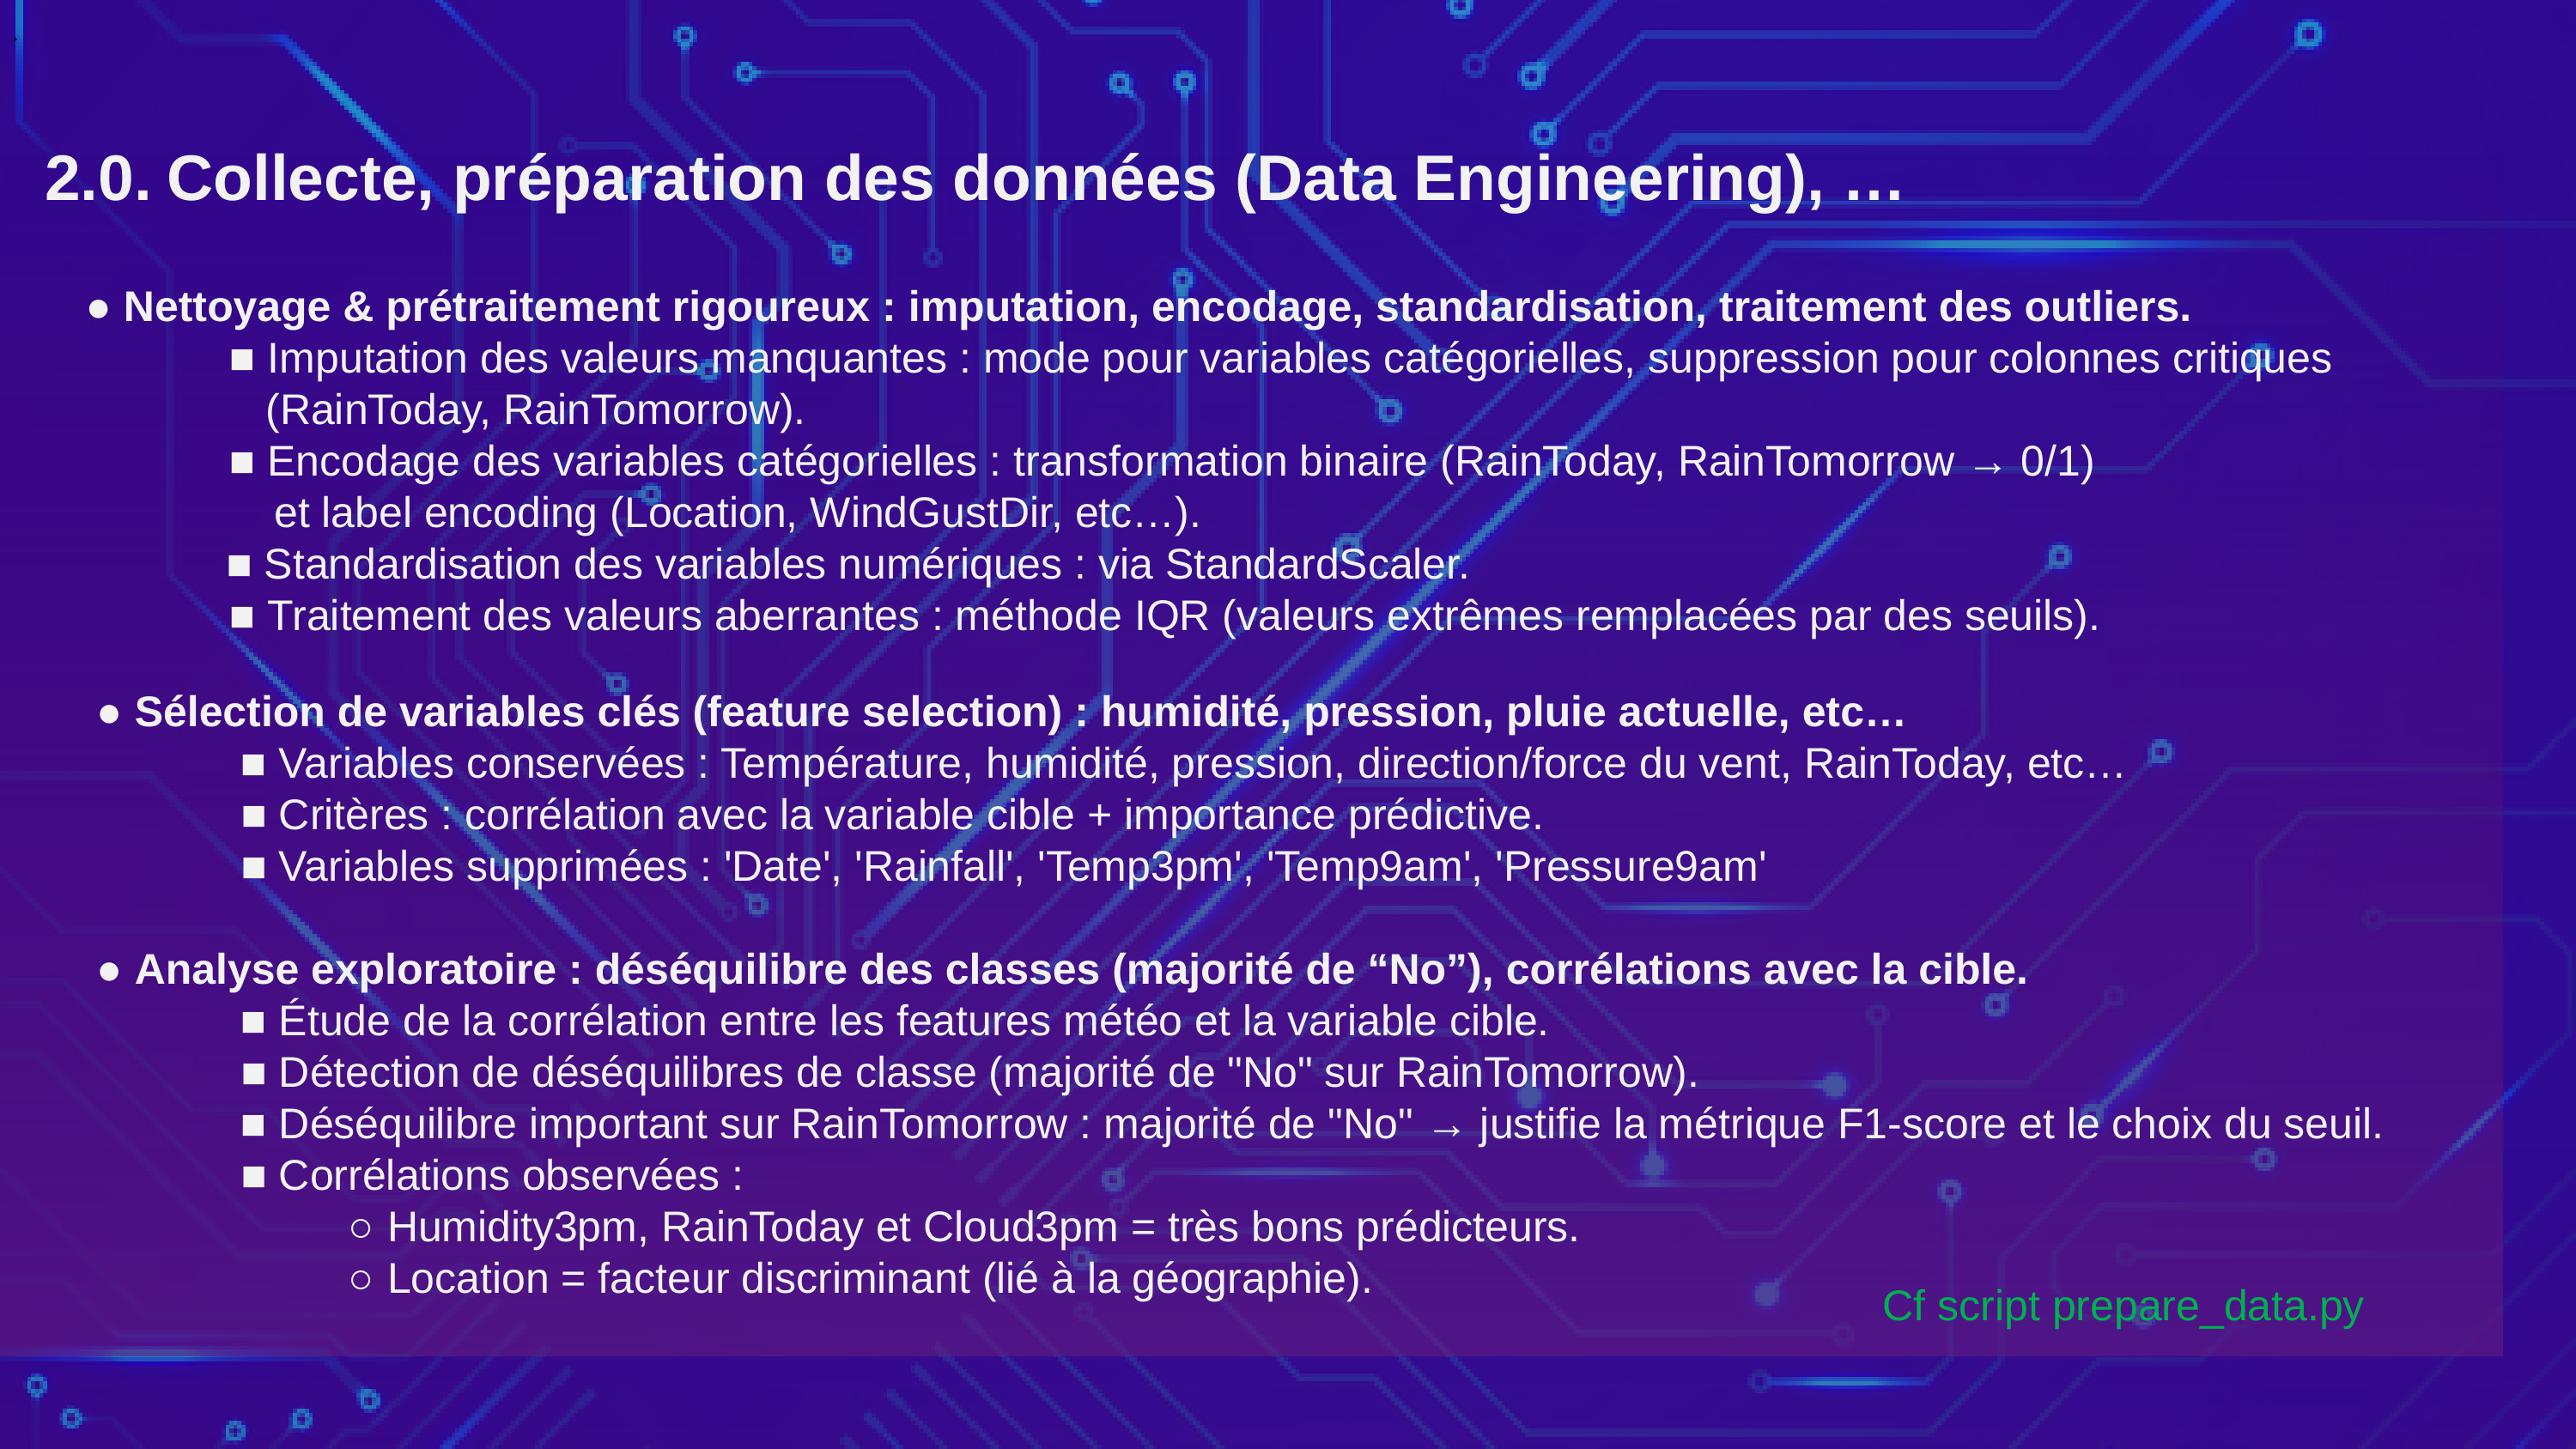

→
.
2.0. Collecte, préparation des données (Data Engineering), …

● Nettoyage & prétraitement rigoureux : imputation, encodage, standardisation, traitement des outliers.
            ■ Imputation des valeurs manquantes : mode pour variables catégorielles, suppression pour colonnes critiques
               (RainToday, RainTomorrow).
            ■ Encodage des variables catégorielles : transformation binaire (RainToday, RainTomorrow → 0/1)                                    	     et label encoding (Location, WindGustDir, etc…).
	 ■ Standardisation des variables numériques : via StandardScaler.
            ■ Traitement des valeurs aberrantes : méthode IQR (valeurs extrêmes remplacées par des seuils).
● Sélection de variables clés (feature selection) : humidité, pression, pluie actuelle, etc…
            ■ Variables conservées : Température, humidité, pression, direction/force du vent, RainToday, etc…
            ■ Critères : corrélation avec la variable cible + importance prédictive.
            ■ Variables supprimées : 'Date', 'Rainfall', 'Temp3pm', 'Temp9am', 'Pressure9am'

● Analyse exploratoire : déséquilibre des classes (majorité de “No”), corrélations avec la cible.
            ■ Étude de la corrélation entre les features météo et la variable cible.
            ■ Détection de déséquilibres de classe (majorité de "No" sur RainTomorrow).
            ■ Déséquilibre important sur RainTomorrow : majorité de "No" → justifie la métrique F1-score et le choix du seuil.
            ■ Corrélations observées :
                     ○ Humidity3pm, RainToday et Cloud3pm = très bons prédicteurs.
                     ○ Location = facteur discriminant (lié à la géographie).

Cf script prepare_data.py